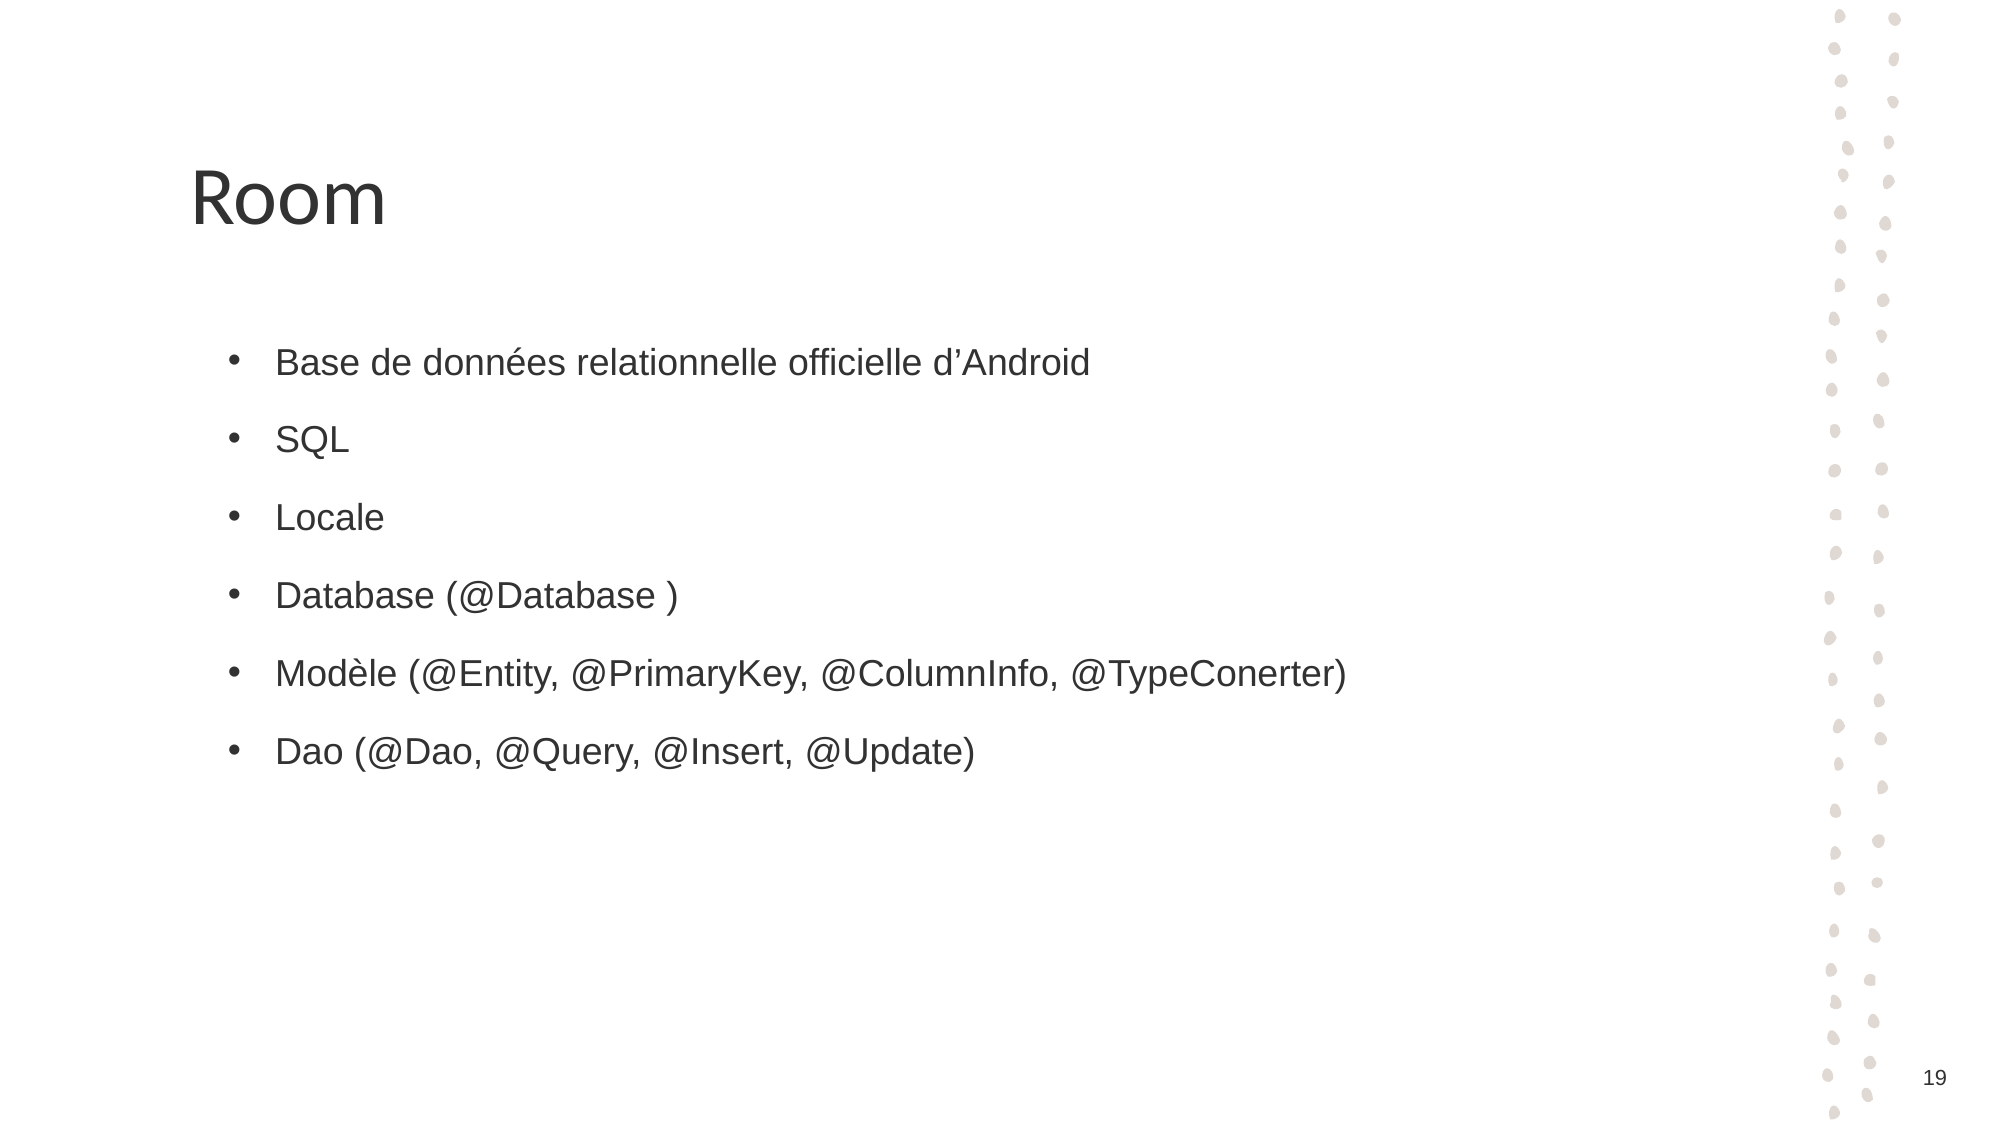

# Room
Base de données relationnelle officielle d’Android
SQL
Locale
Database (@Database )
Modèle (@Entity, @PrimaryKey, @ColumnInfo, @TypeConerter)
Dao (@Dao, @Query, @Insert, @Update)

19